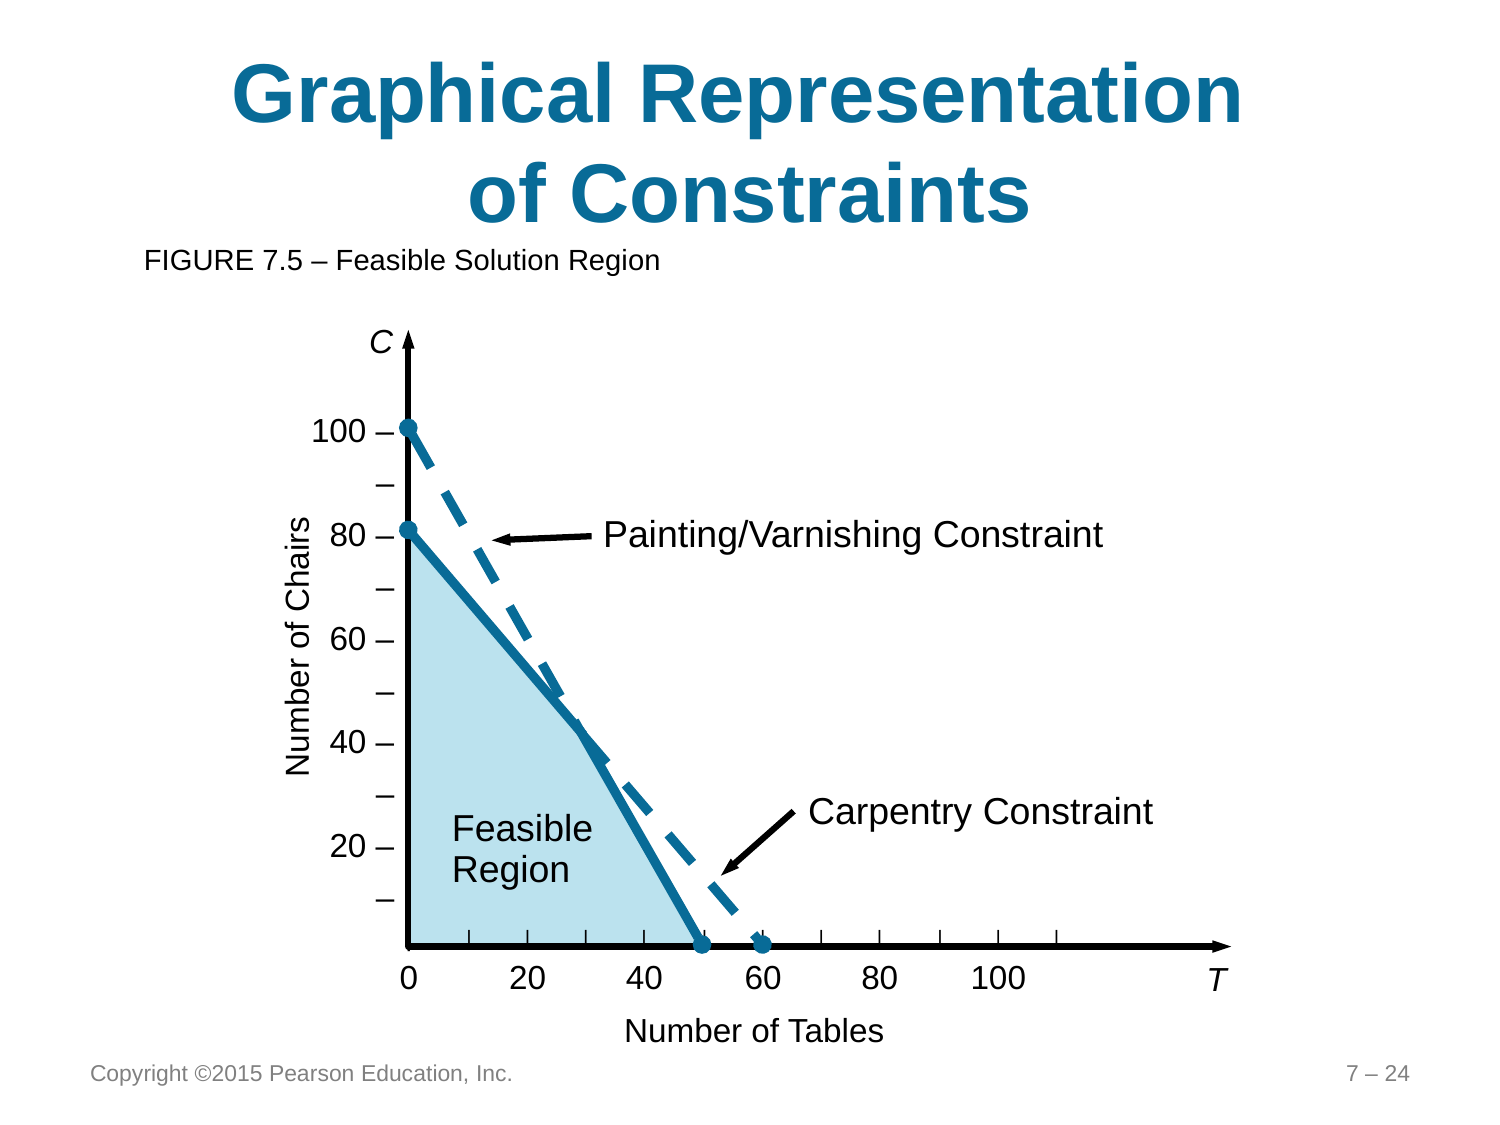

# Graphical Representation of Constraints
FIGURE 7.5 – Feasible Solution Region
C

100 –
–
80 –
–
60 –
–
40 –
–
20 –
–

Number of Chairs
	|	|	|	|	|	|	|	|	|	|	|	|
	0		20		40		60		80		100
T
Number of Tables

Painting/Varnishing Constraint

Carpentry Constraint
Feasible Region

Copyright ©2015 Pearson Education, Inc.
7 – 24